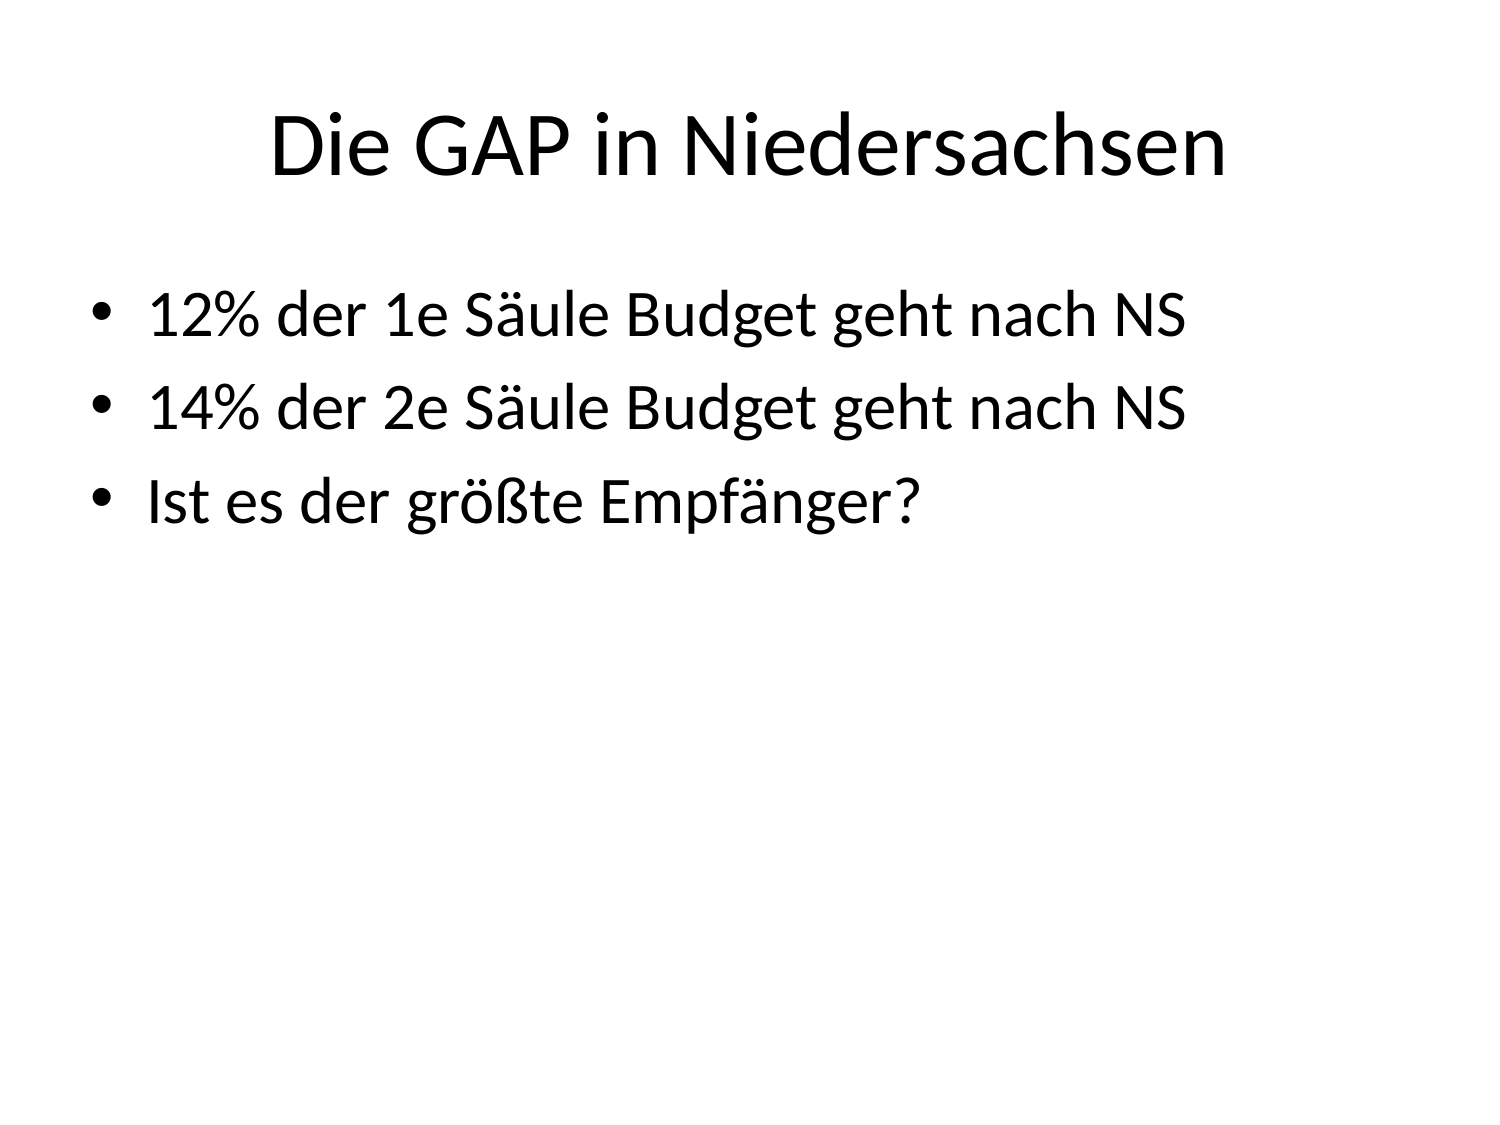

# Die GAP in Niedersachsen
12% der 1e Säule Budget geht nach NS
14% der 2e Säule Budget geht nach NS
Ist es der größte Empfänger?